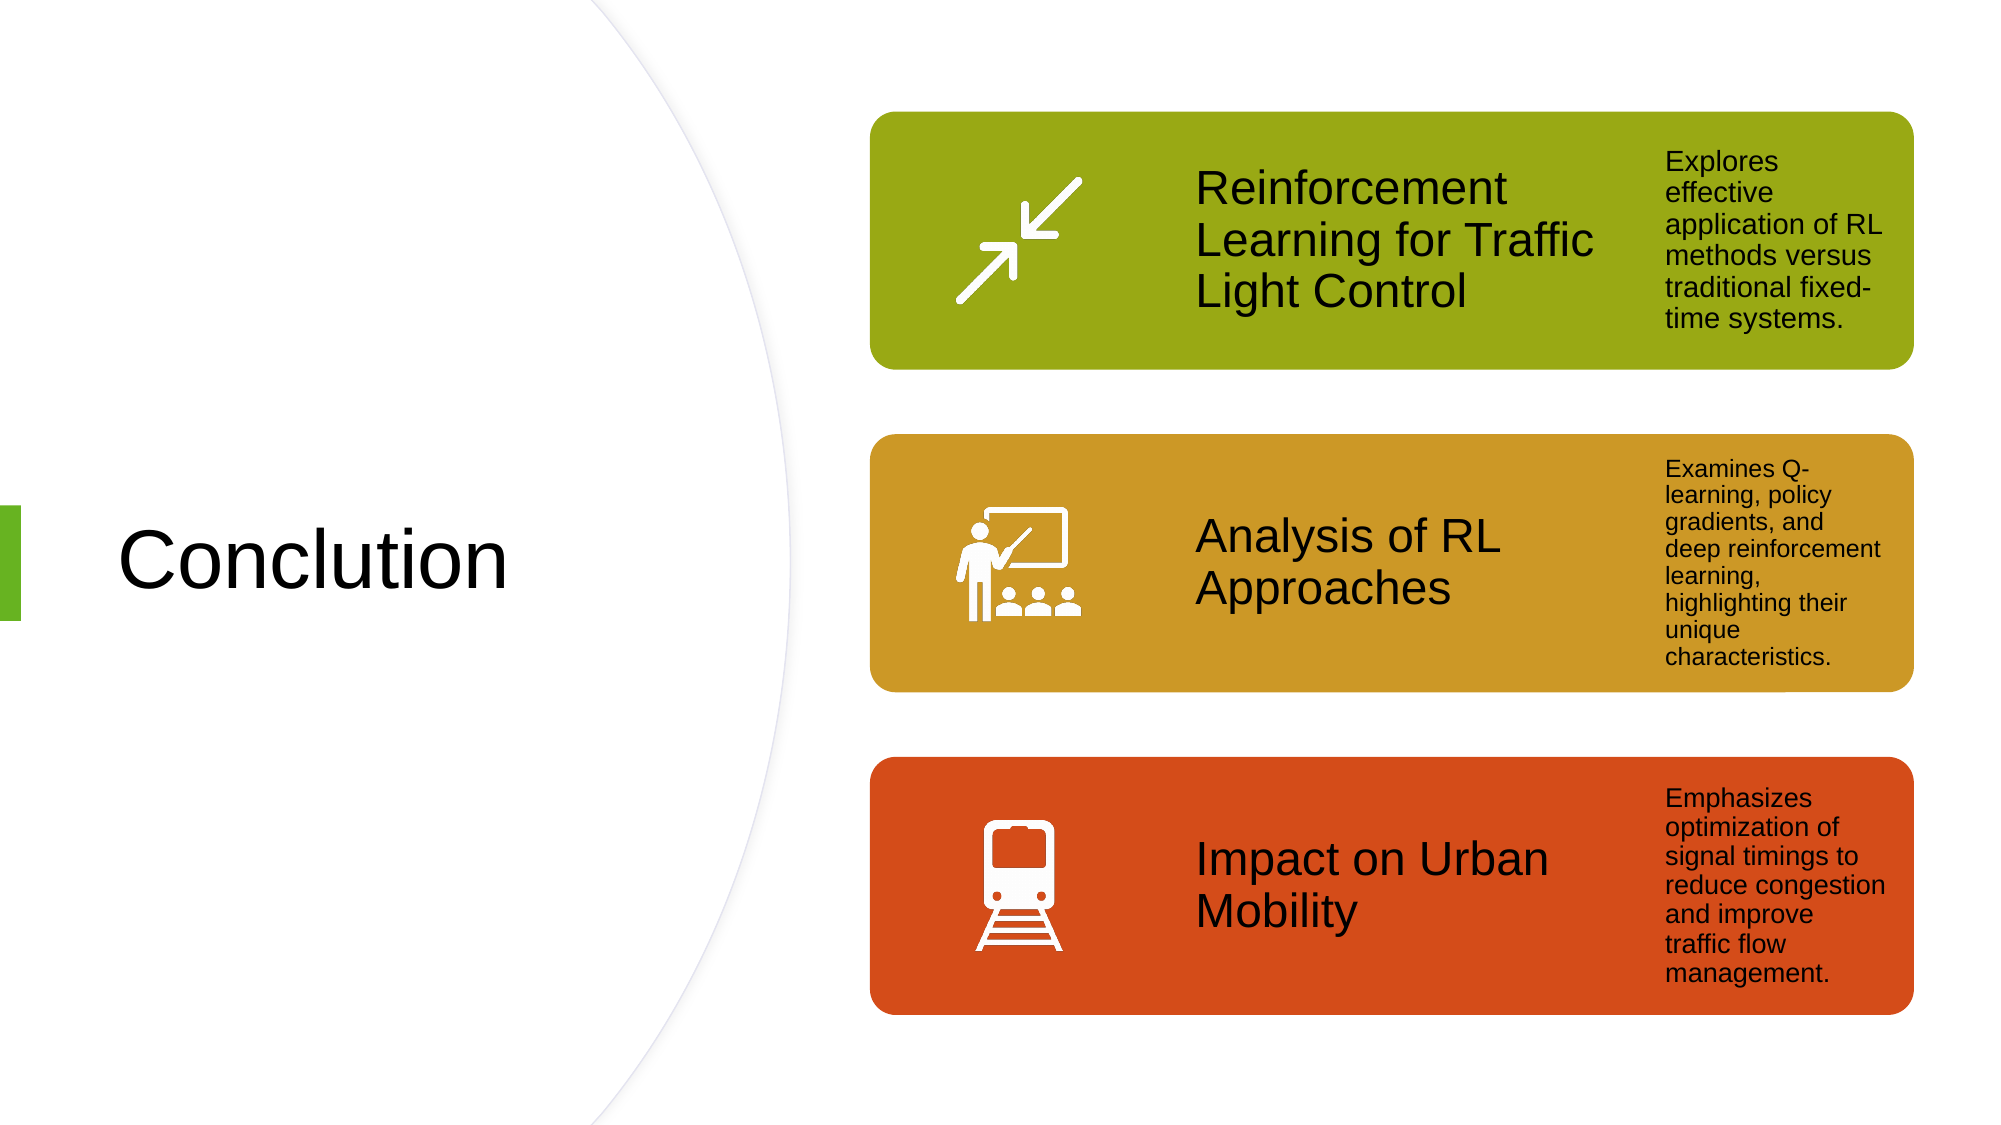

Reinforcement Learning for Traffic Light Control
Explores effective application of RL methods versus traditional fixed-time systems.
Analysis of RL Approaches
Examines Q-learning, policy gradients, and deep reinforcement learning, highlighting their unique characteristics.
Impact on Urban Mobility
Emphasizes optimization of signal timings to reduce congestion and improve traffic flow management.
# Conclution